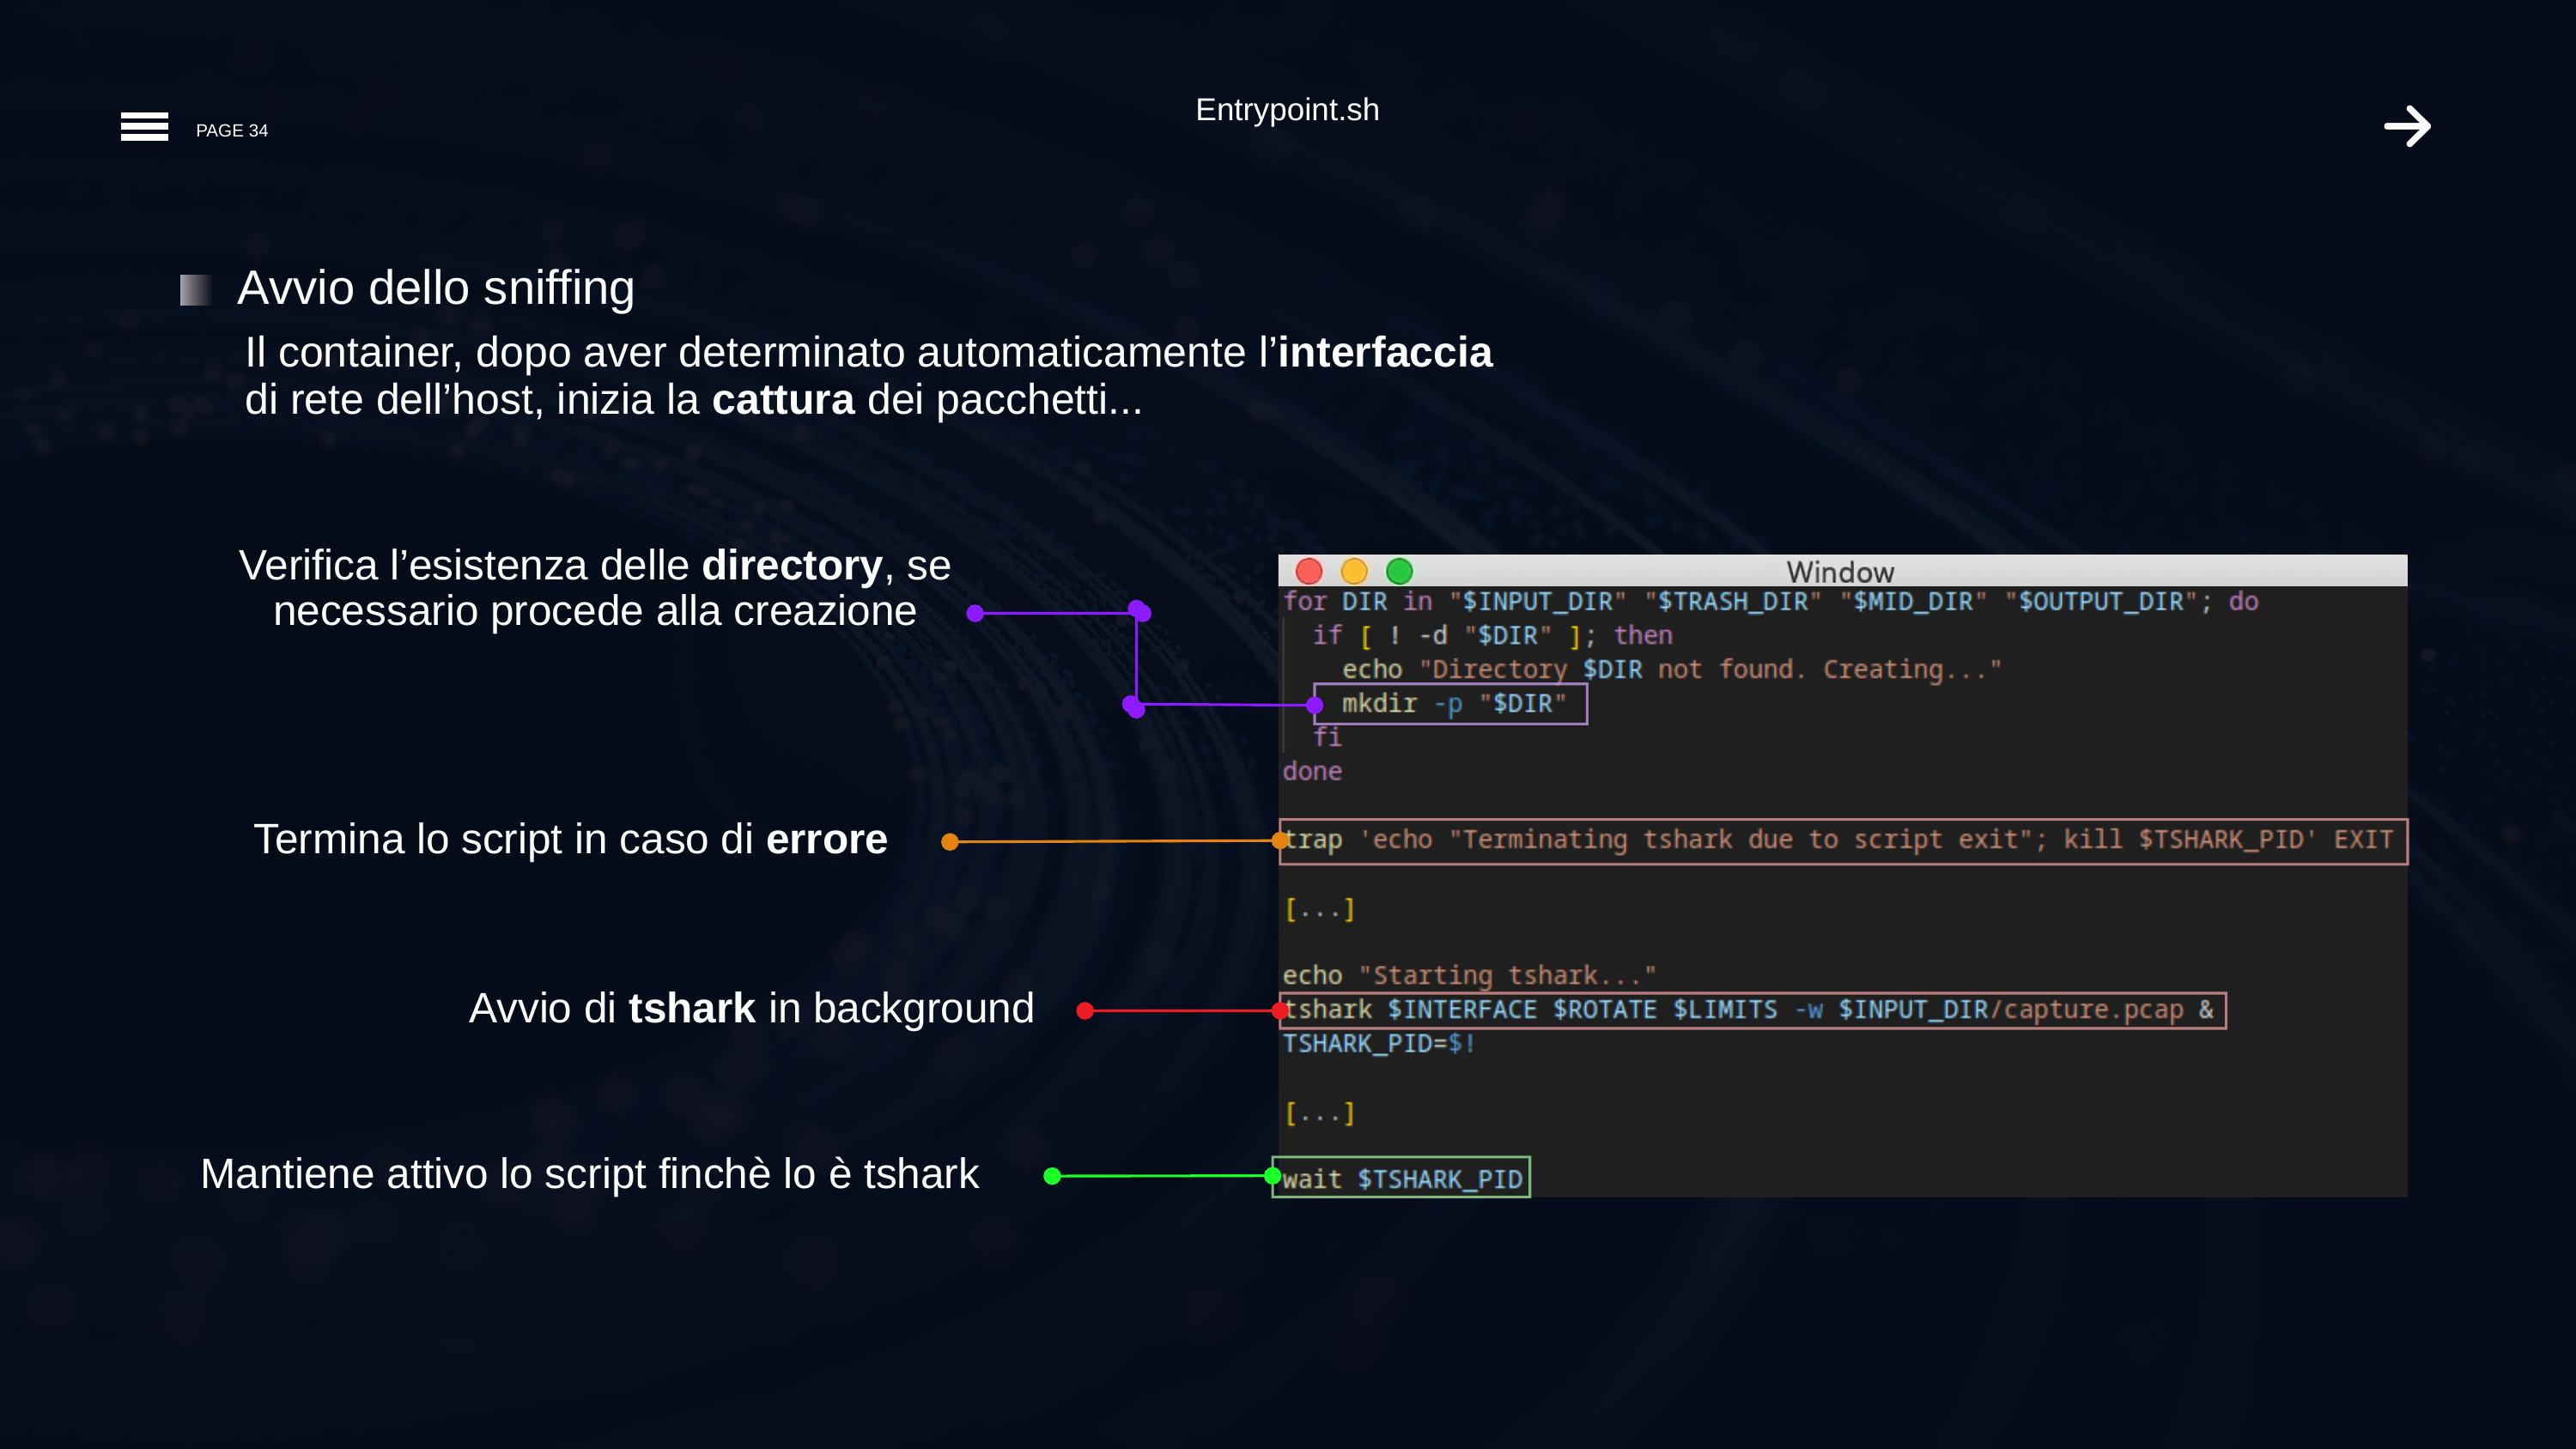

Entrypoint.sh

PAGE 34
Avvio dello sniffing

Il container, dopo aver determinato automaticamente l’interfaccia di rete dell’host, inizia la cattura dei pacchetti...
Verifica l’esistenza delle directory, se necessario procede alla creazione

Termina lo script in caso di errore

Avvio di tshark in background

Mantiene attivo lo script finchè lo è tshark